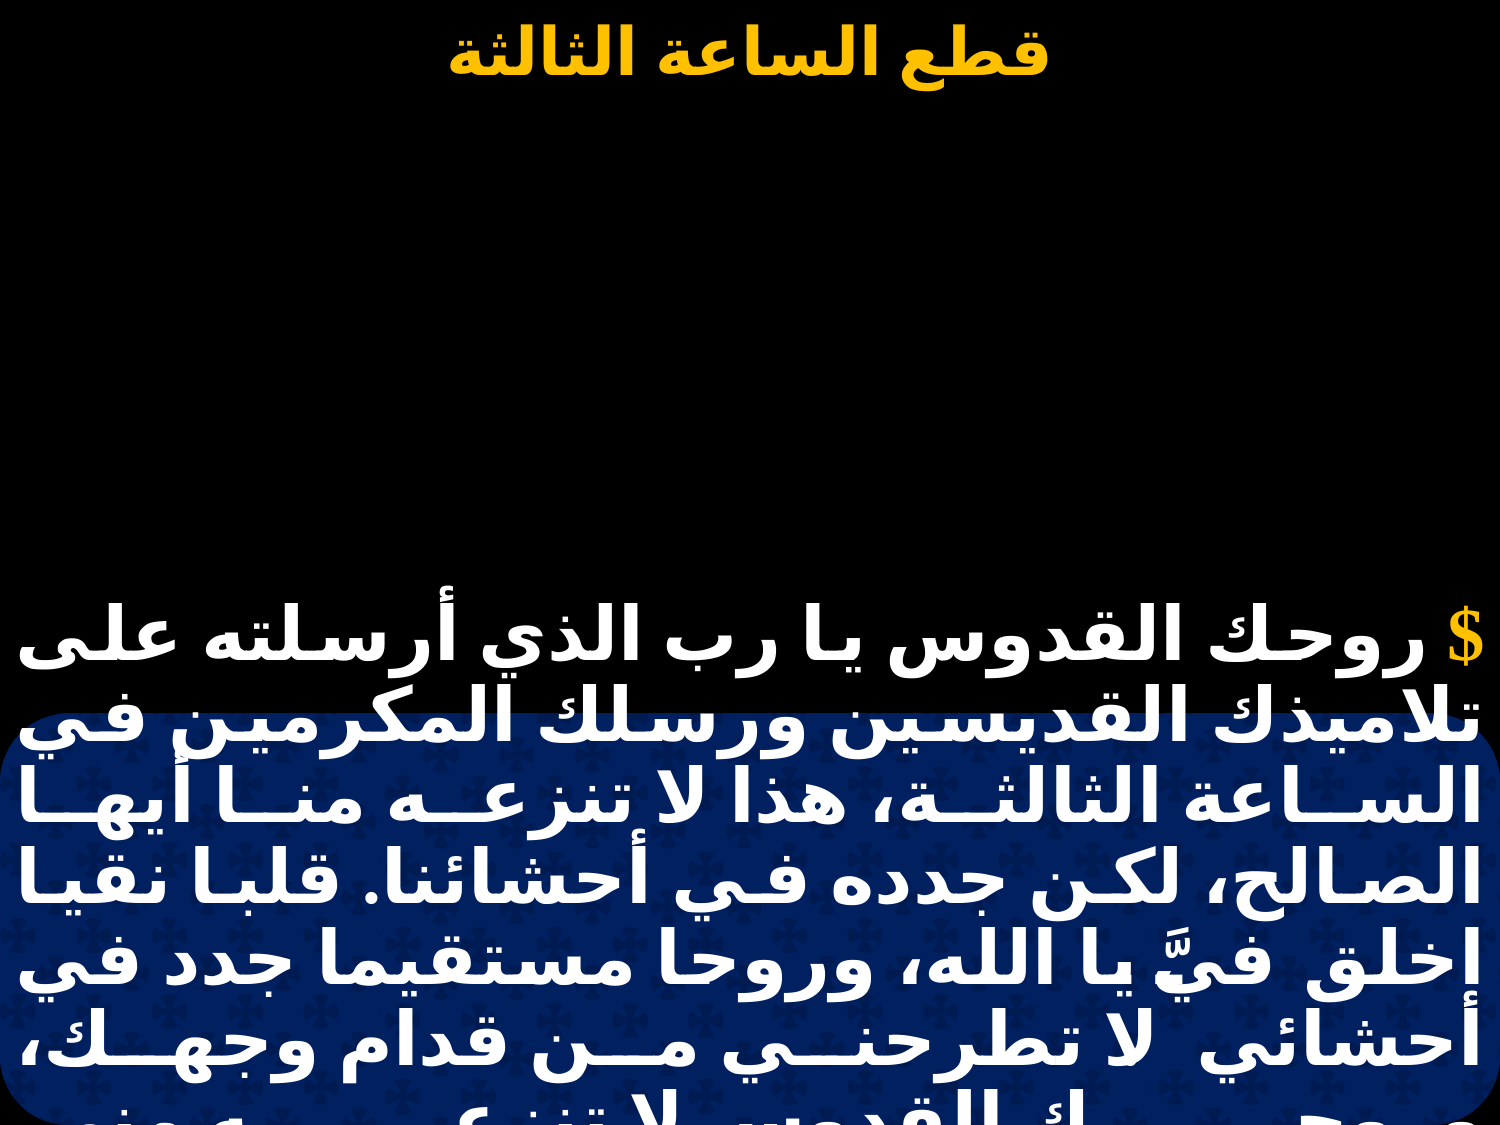

# قطع الساعة الثالثة
$ روحك القدوس يا رب الذي أرسلته على تلاميذك القديسين ورسلك المكرمين في الساعة الثالثة، هذا لا تنزعه منا أيها الصالح، لكن جدده في أحشائنا. قلبا نقيا اخلق فيَّ يا الله، وروحا مستقيما جدد في أحشائي. لا تطرحني من قدام وجهك، وروحك القدوس لا تنزعه منى. (ذوكصابترى..)